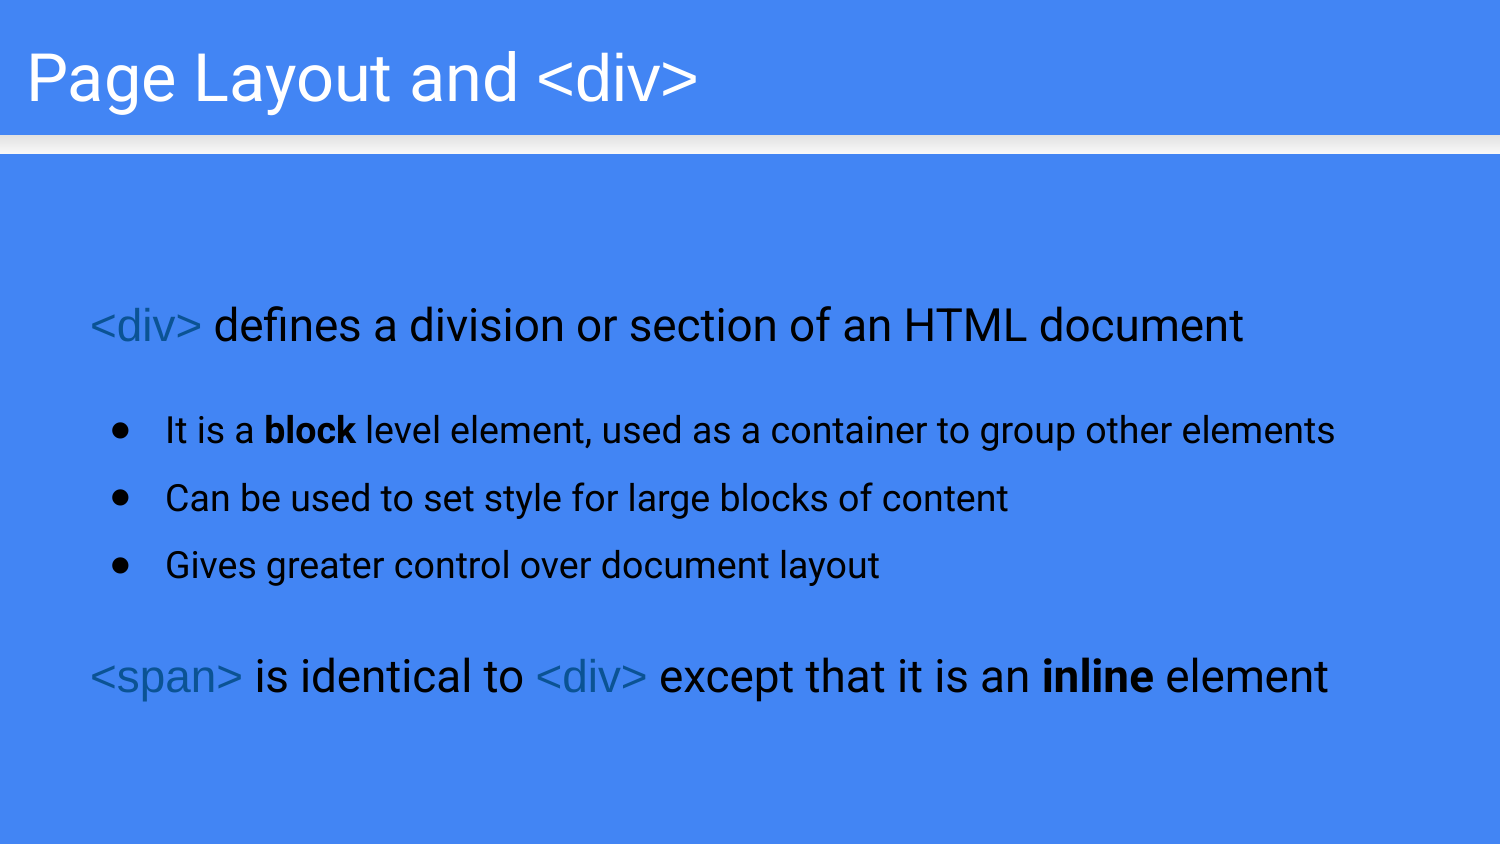

Page Layout and <div>
<div> defines a division or section of an HTML document
It is a block level element, used as a container to group other elements
Can be used to set style for large blocks of content
Gives greater control over document layout
<span> is identical to <div> except that it is an inline element